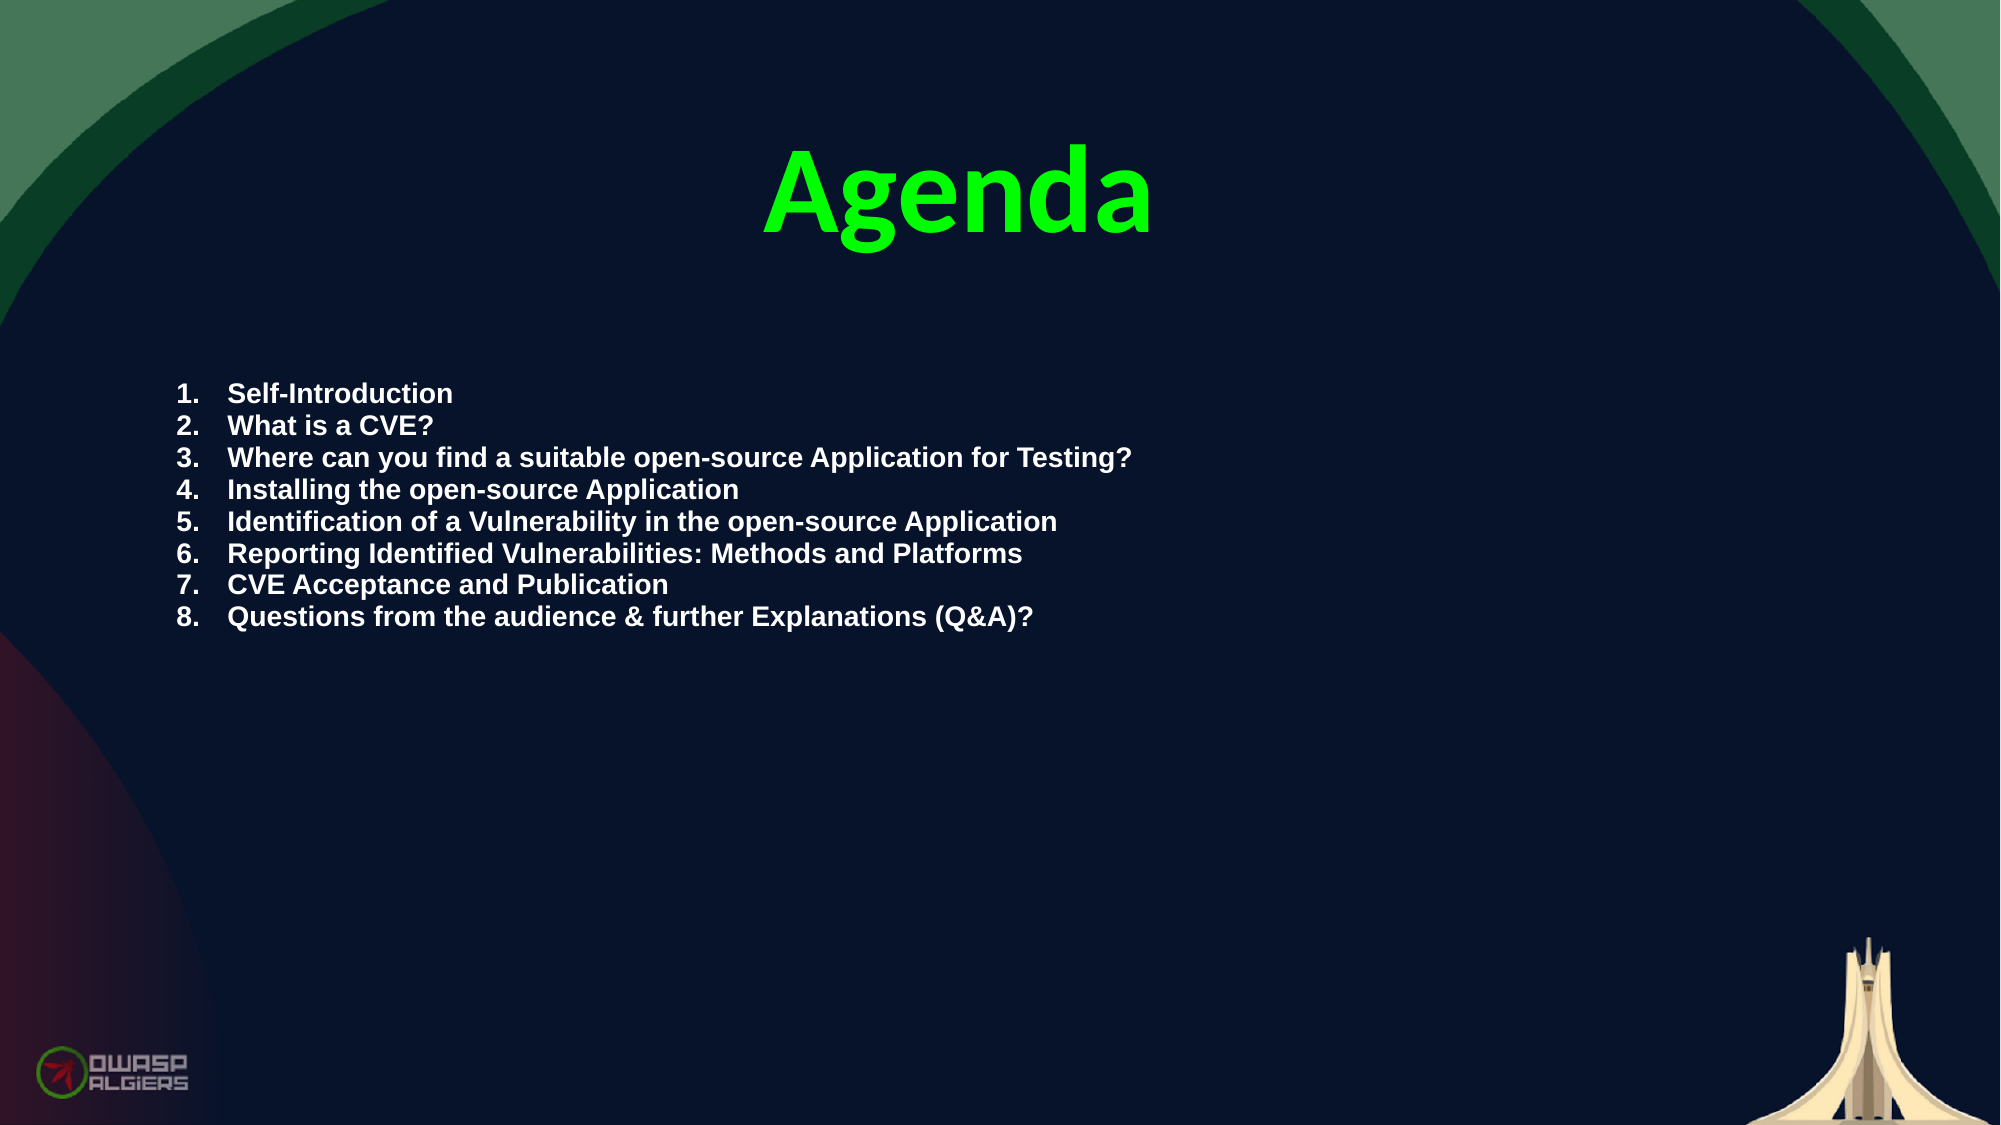

# Agenda
Self-Introduction
What is a CVE?
Where can you find a suitable open-source Application for Testing?
Installing the open-source Application
Identification of a Vulnerability in the open-source Application
Reporting Identified Vulnerabilities: Methods and Platforms
CVE Acceptance and Publication
Questions from the audience & further Explanations (Q&A)?